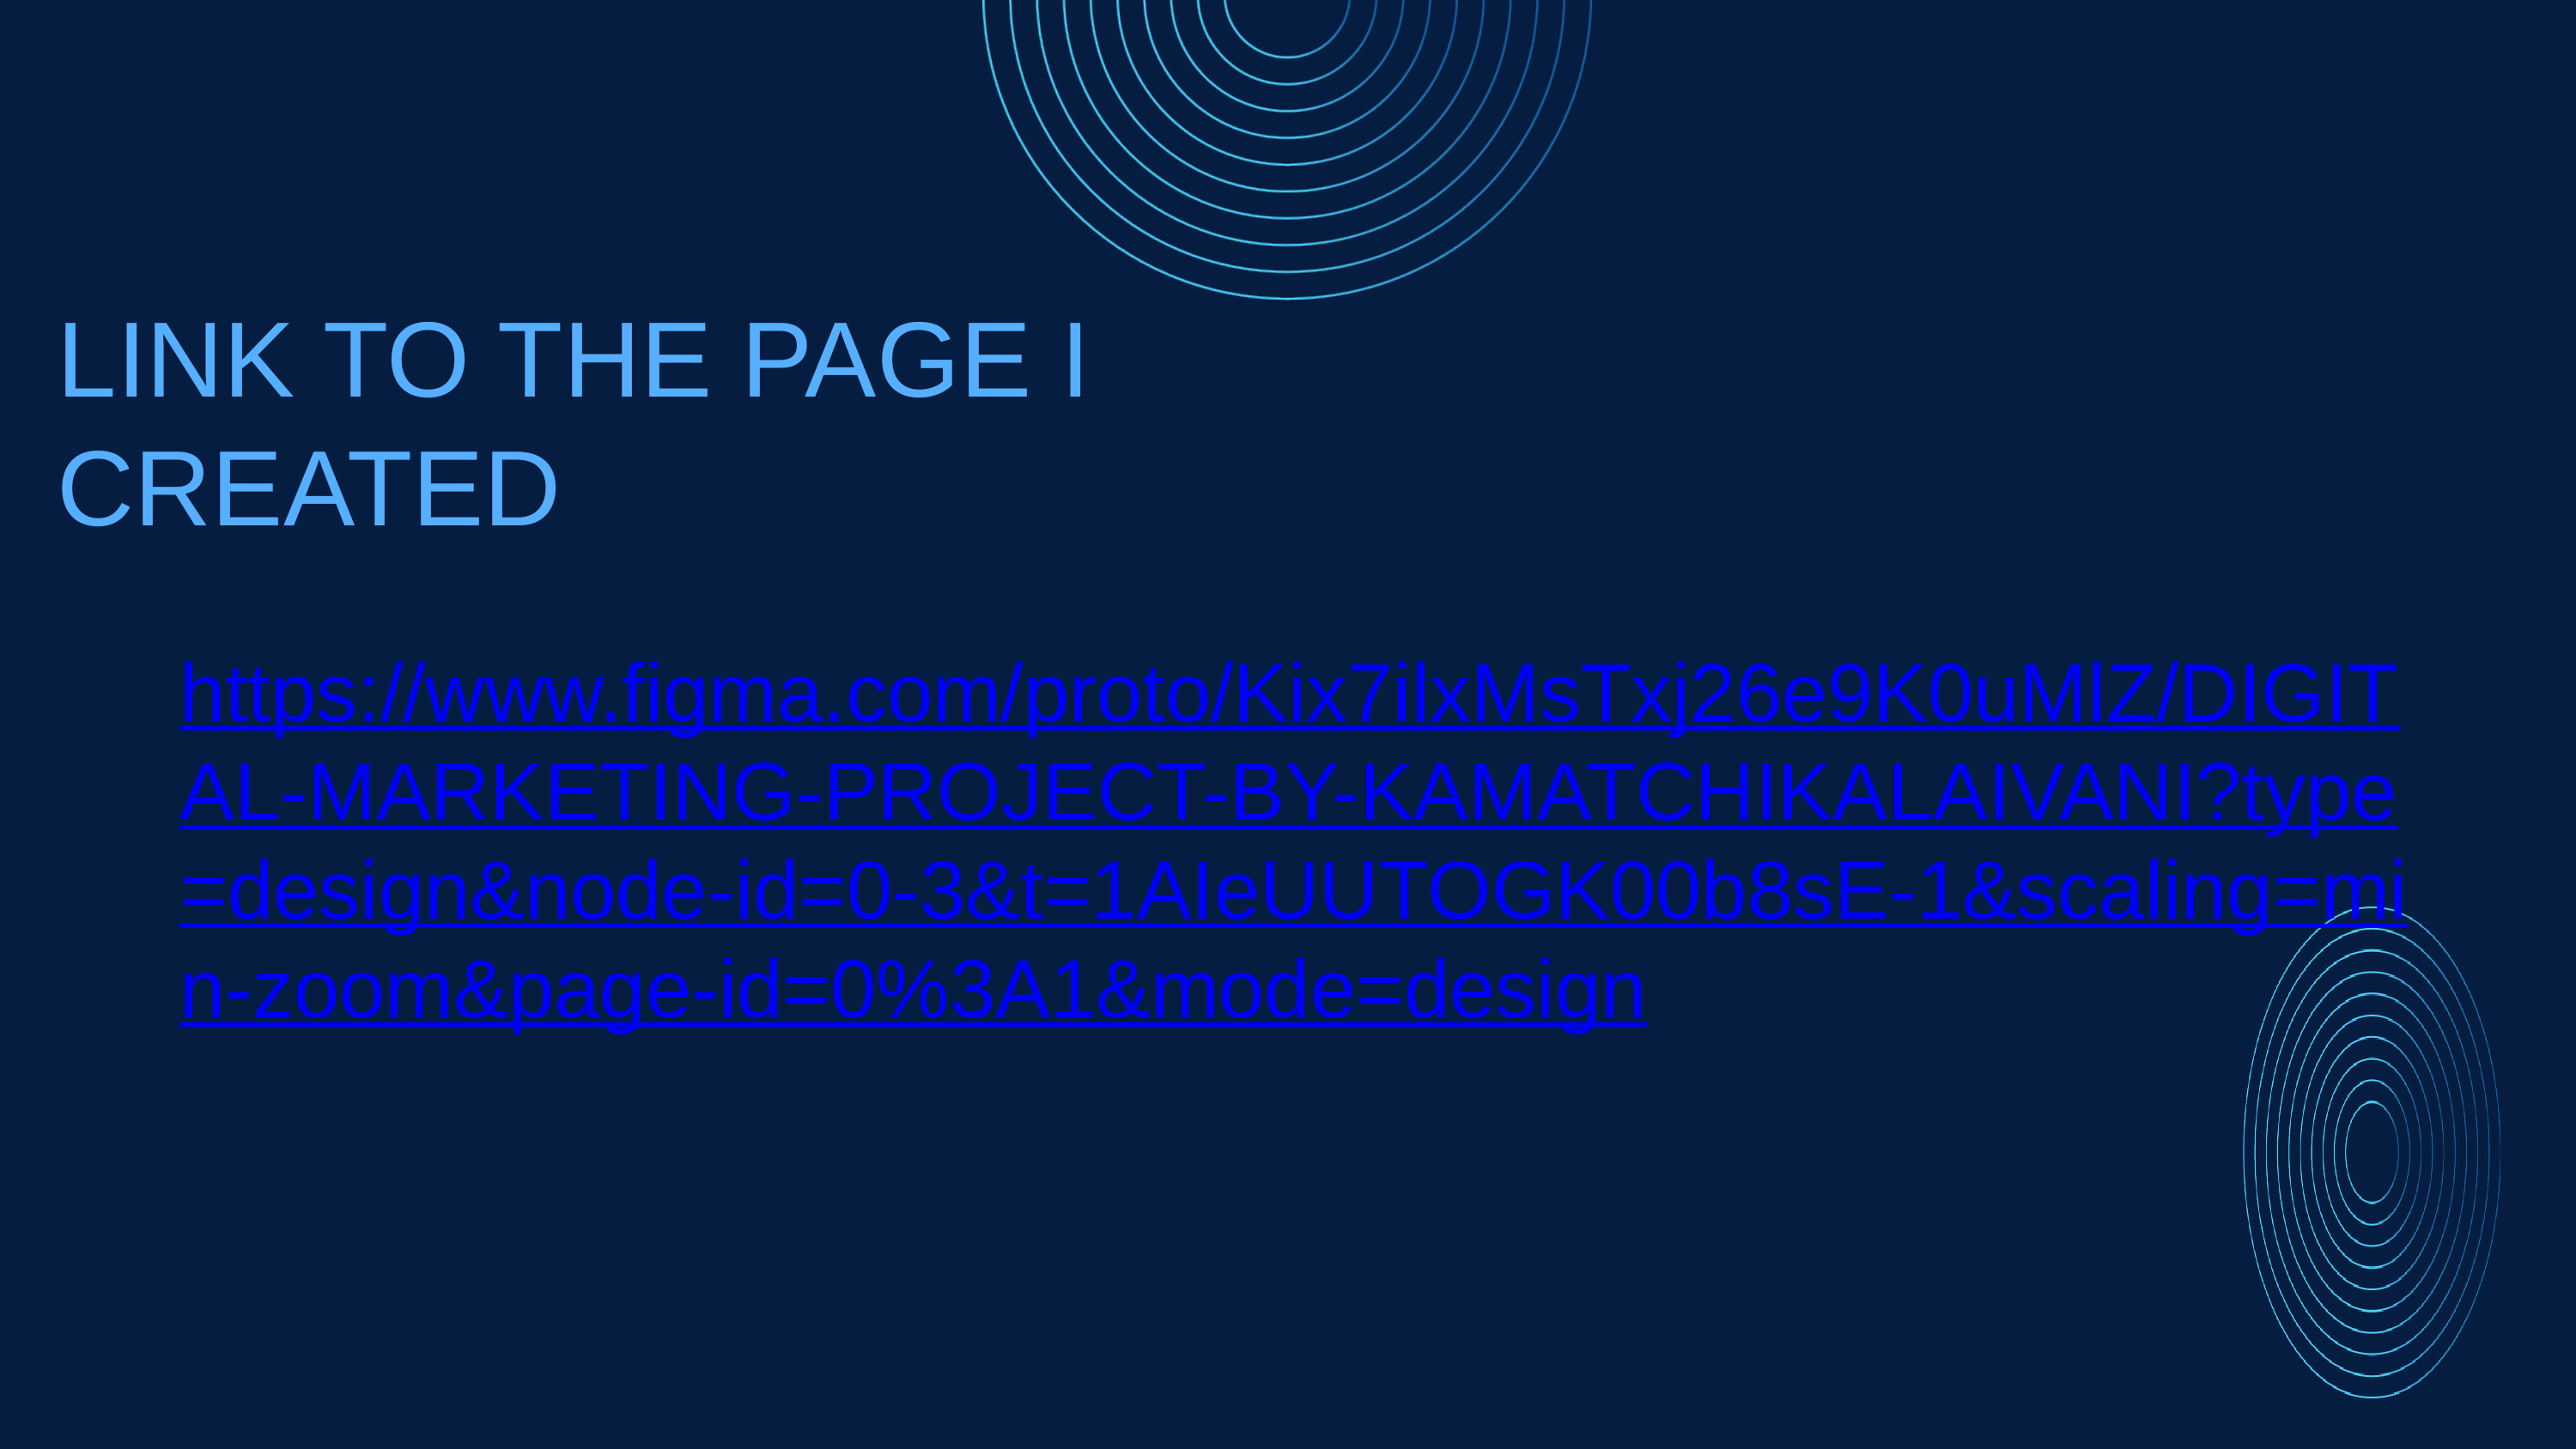

LINK TO THE PAGE I CREATED
https://www.figma.com/proto/Kix7ilxMsTxj26e9K0uMlZ/DIGITAL-MARKETING-PROJECT-BY-KAMATCHIKALAIVANI?type=design&node-id=0-3&t=1AIeUUTOGK00b8sE-1&scaling=min-zoom&page-id=0%3A1&mode=design